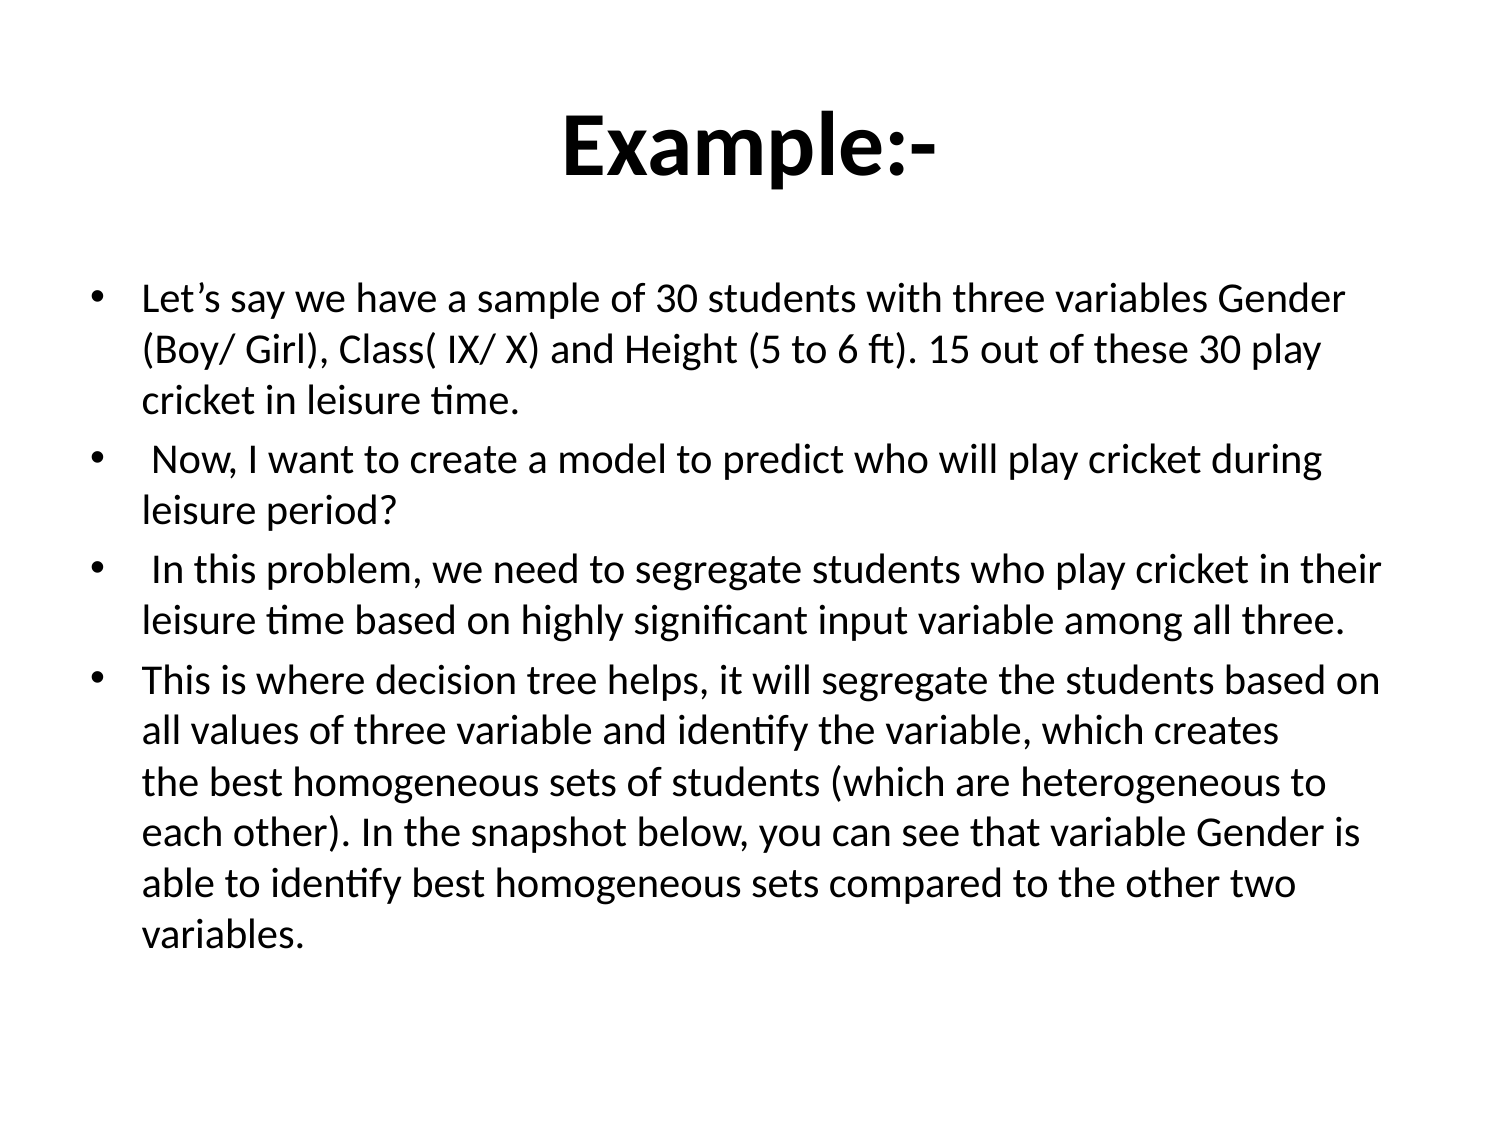

# Example:-
Let’s say we have a sample of 30 students with three variables Gender (Boy/ Girl), Class( IX/ X) and Height (5 to 6 ft). 15 out of these 30 play cricket in leisure time.
 Now, I want to create a model to predict who will play cricket during leisure period?
 In this problem, we need to segregate students who play cricket in their leisure time based on highly significant input variable among all three.
This is where decision tree helps, it will segregate the students based on all values of three variable and identify the variable, which creates the best homogeneous sets of students (which are heterogeneous to each other). In the snapshot below, you can see that variable Gender is able to identify best homogeneous sets compared to the other two variables.